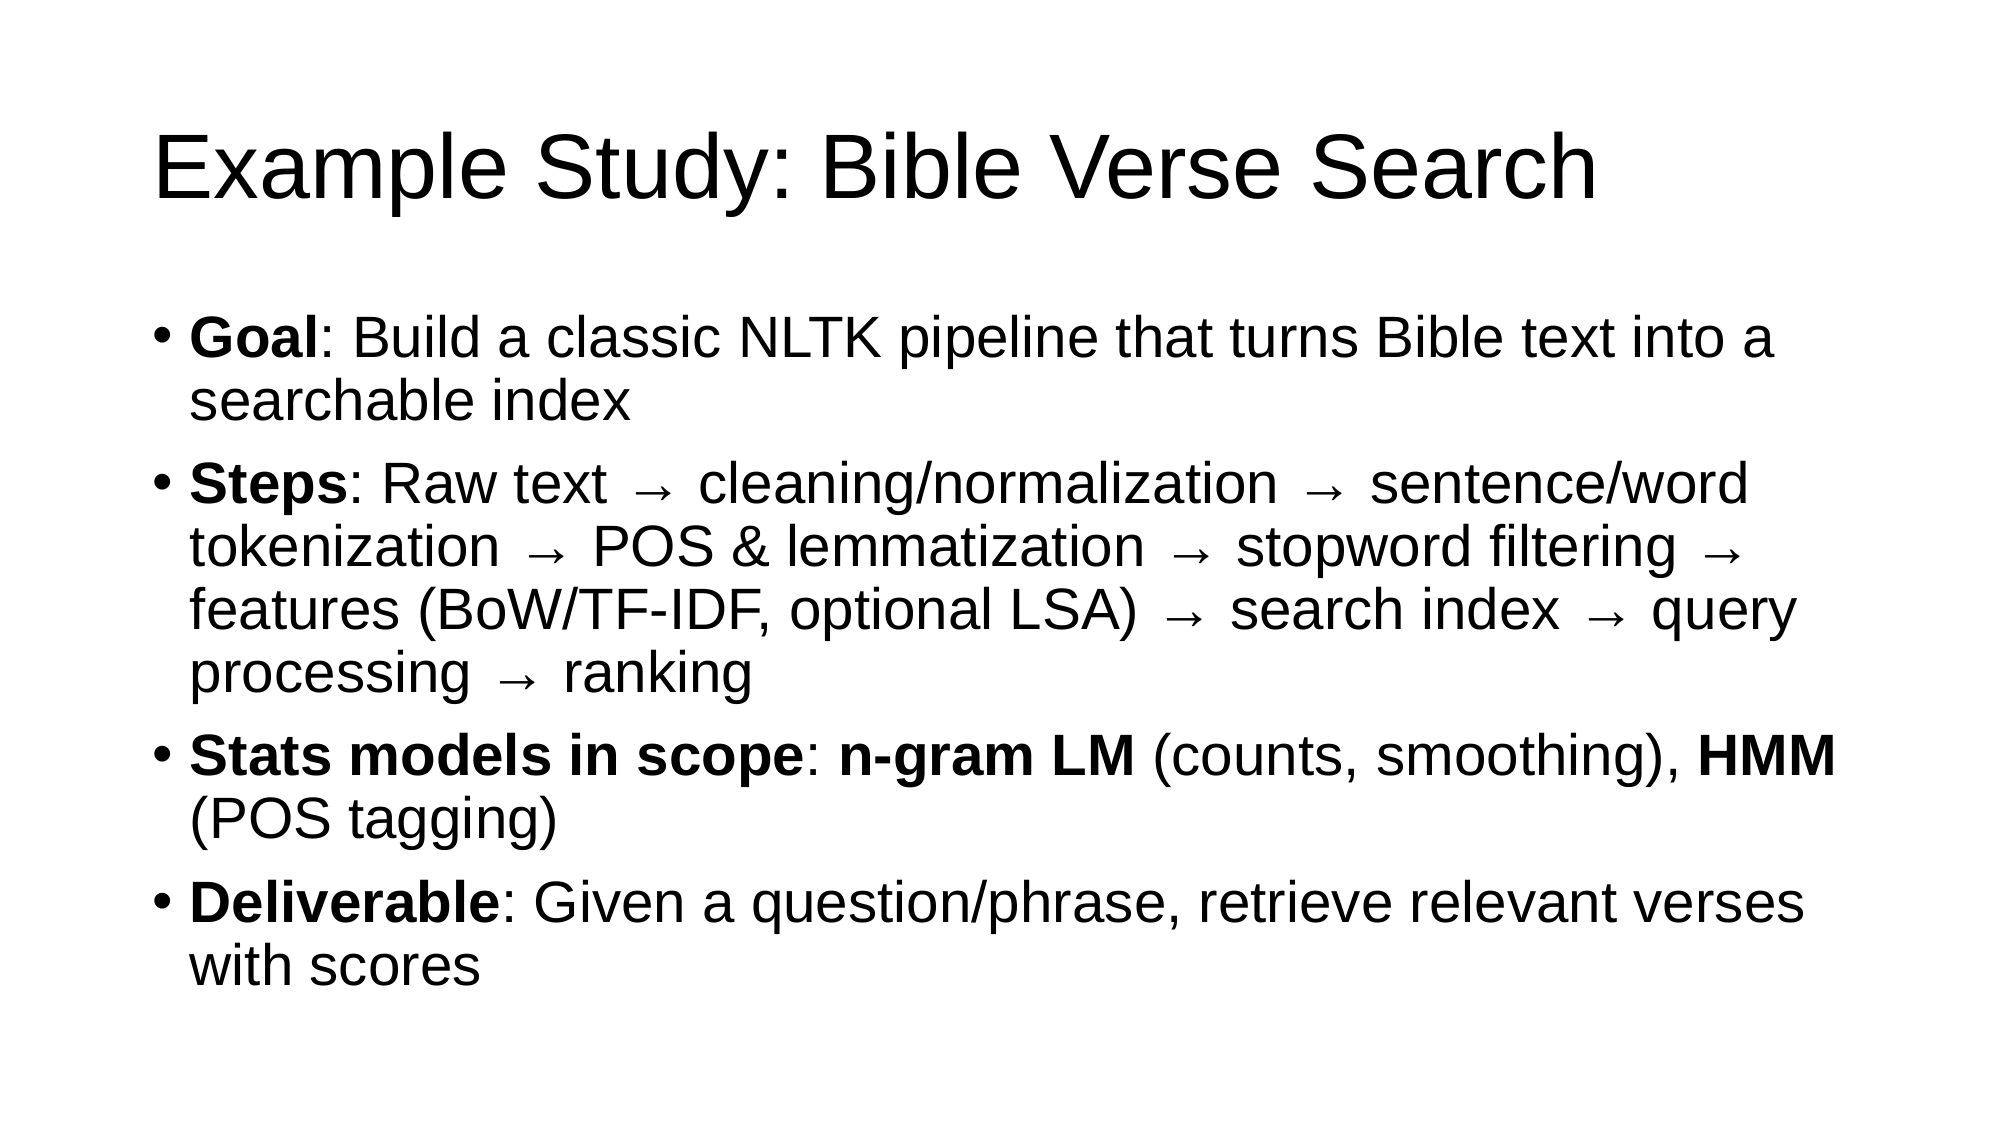

# Example Study: Bible Verse Search
Goal: Build a classic NLTK pipeline that turns Bible text into a searchable index
Steps: Raw text → cleaning/normalization → sentence/word tokenization → POS & lemmatization → stopword filtering → features (BoW/TF-IDF, optional LSA) → search index → query processing → ranking
Stats models in scope: n-gram LM (counts, smoothing), HMM (POS tagging)
Deliverable: Given a question/phrase, retrieve relevant verses with scores